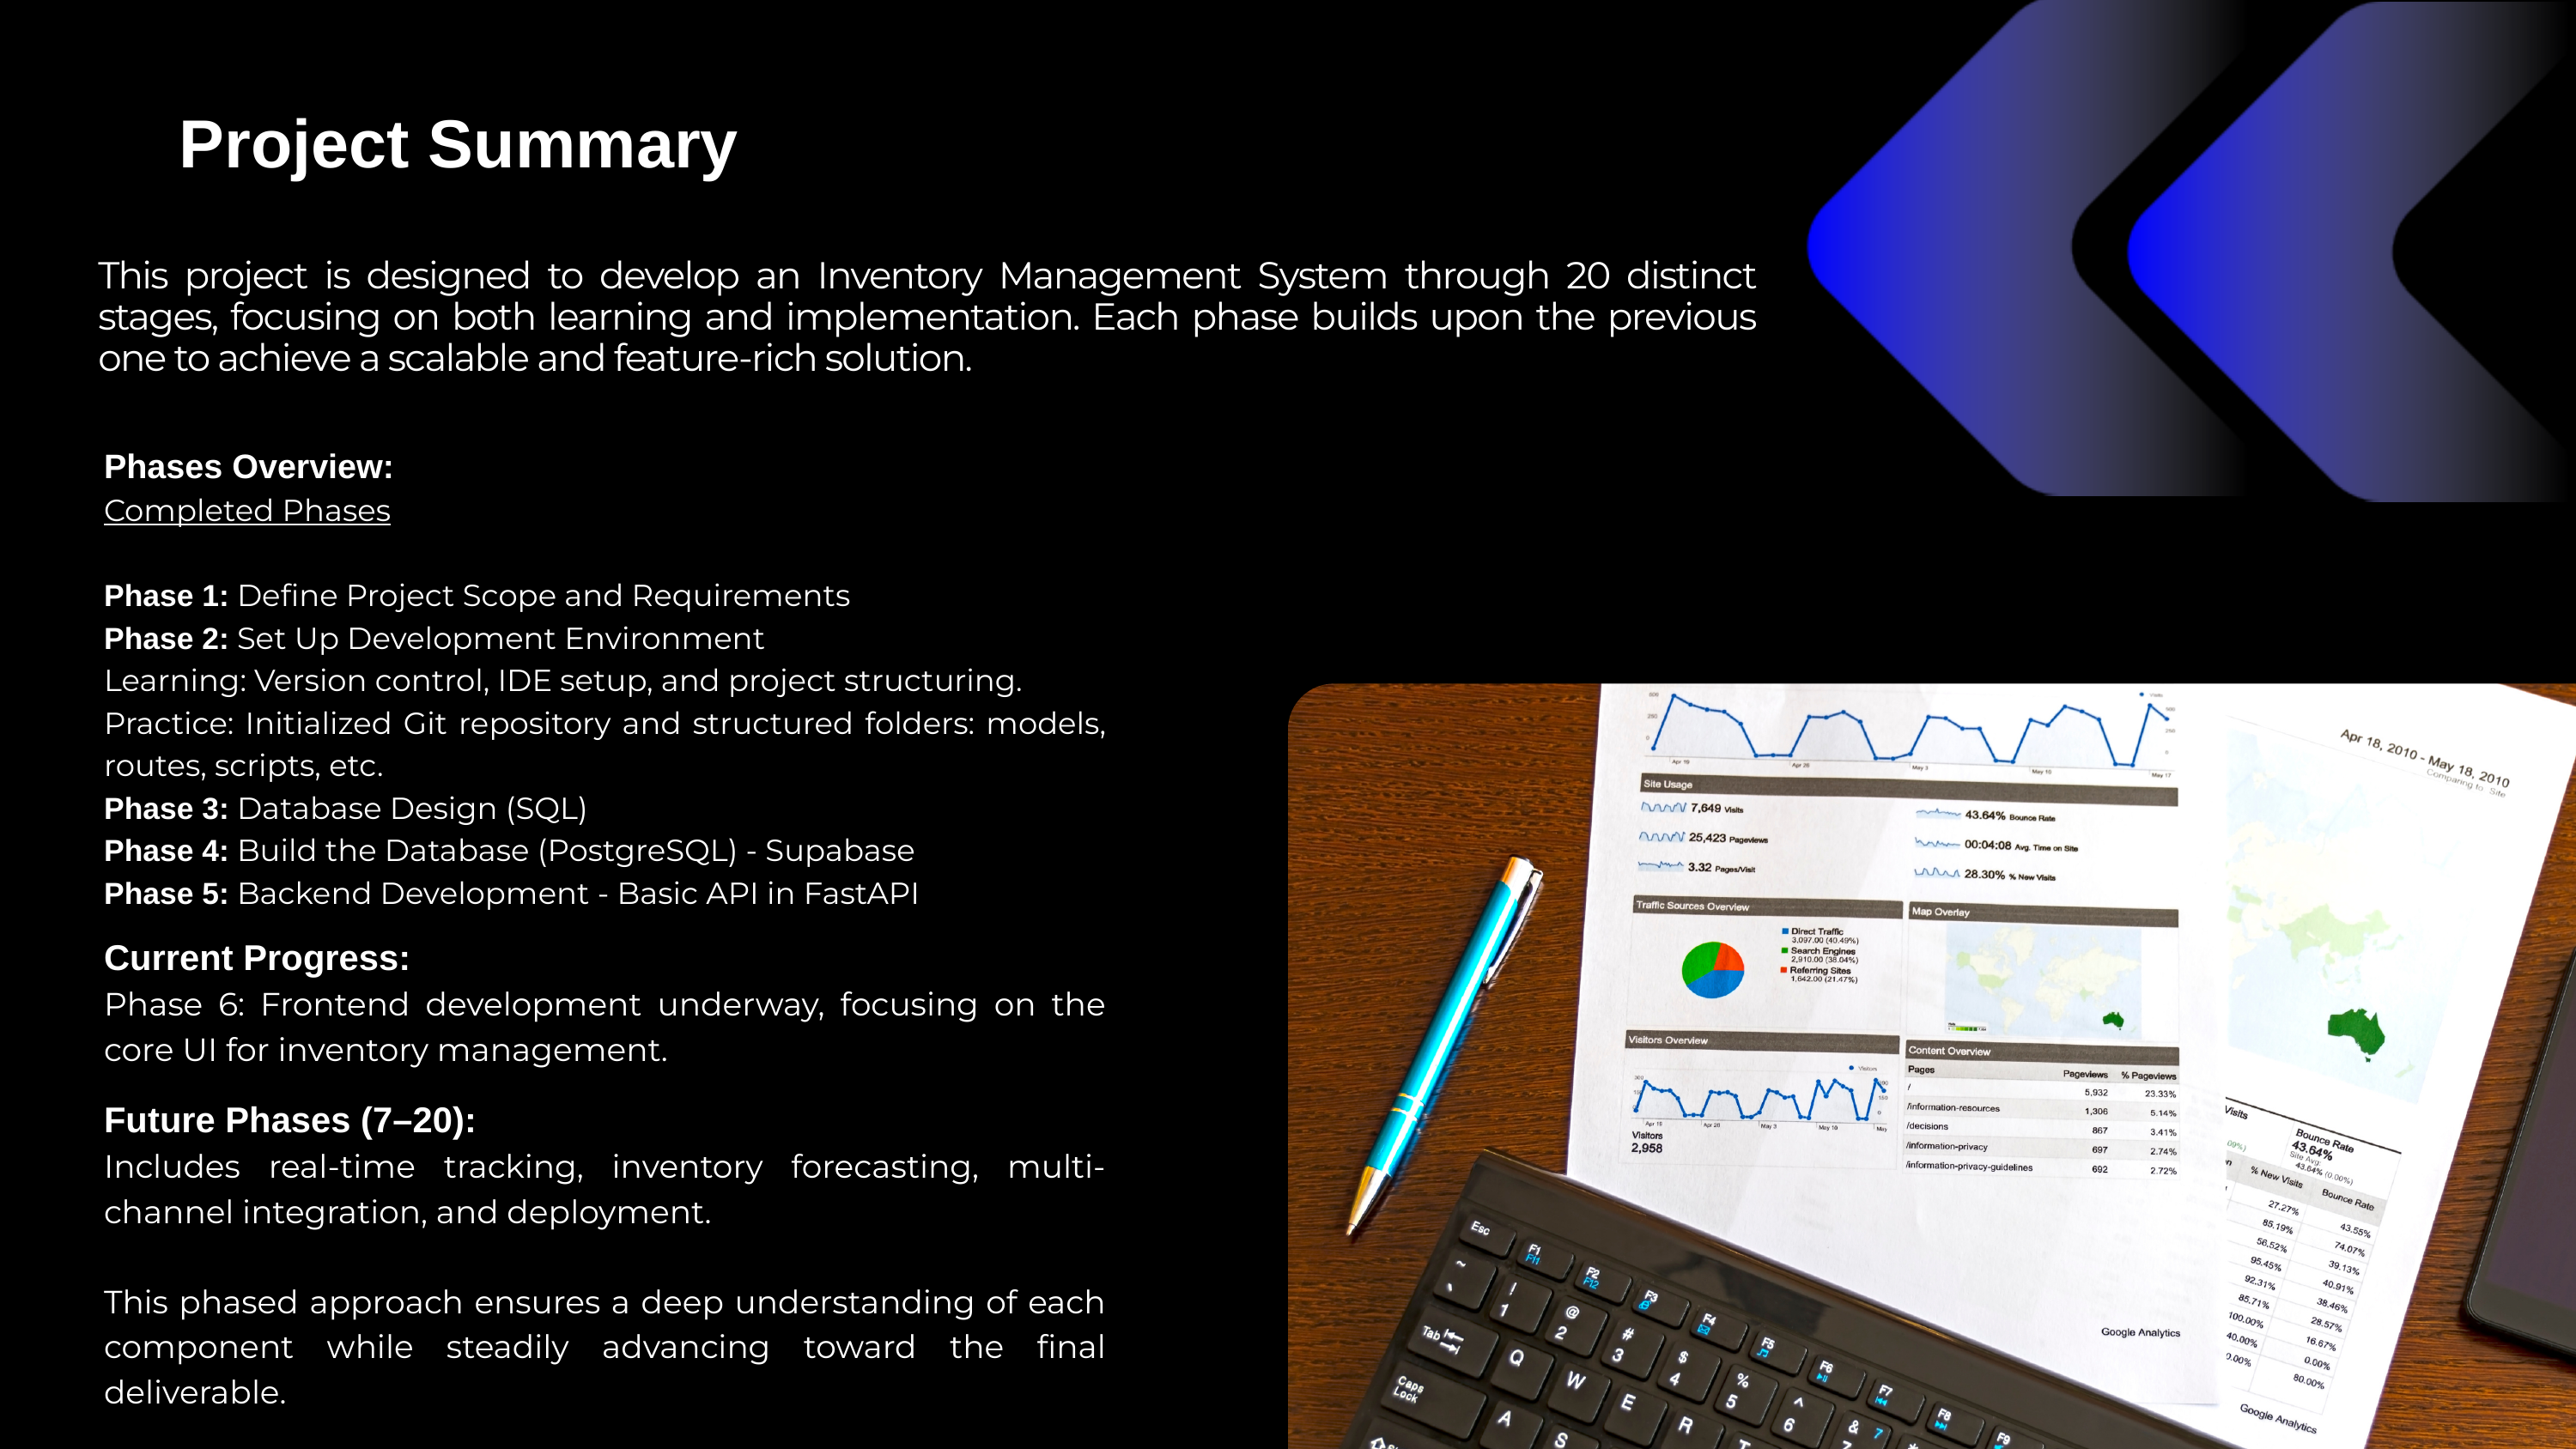

Project Summary
This project is designed to develop an Inventory Management System through 20 distinct stages, focusing on both learning and implementation. Each phase builds upon the previous one to achieve a scalable and feature-rich solution.
Phases Overview:
Completed Phases

Phase 1: Define Project Scope and Requirements
Phase 2: Set Up Development Environment
Learning: Version control, IDE setup, and project structuring.
Practice: Initialized Git repository and structured folders: models, routes, scripts, etc.
Phase 3: Database Design (SQL)
Phase 4: Build the Database (PostgreSQL) - Supabase
Phase 5: Backend Development - Basic API in FastAPI

Current Progress:
Phase 6: Frontend development underway, focusing on the core UI for inventory management.
Future Phases (7–20):
Includes real-time tracking, inventory forecasting, multi-channel integration, and deployment.

This phased approach ensures a deep understanding of each component while steadily advancing toward the final deliverable.